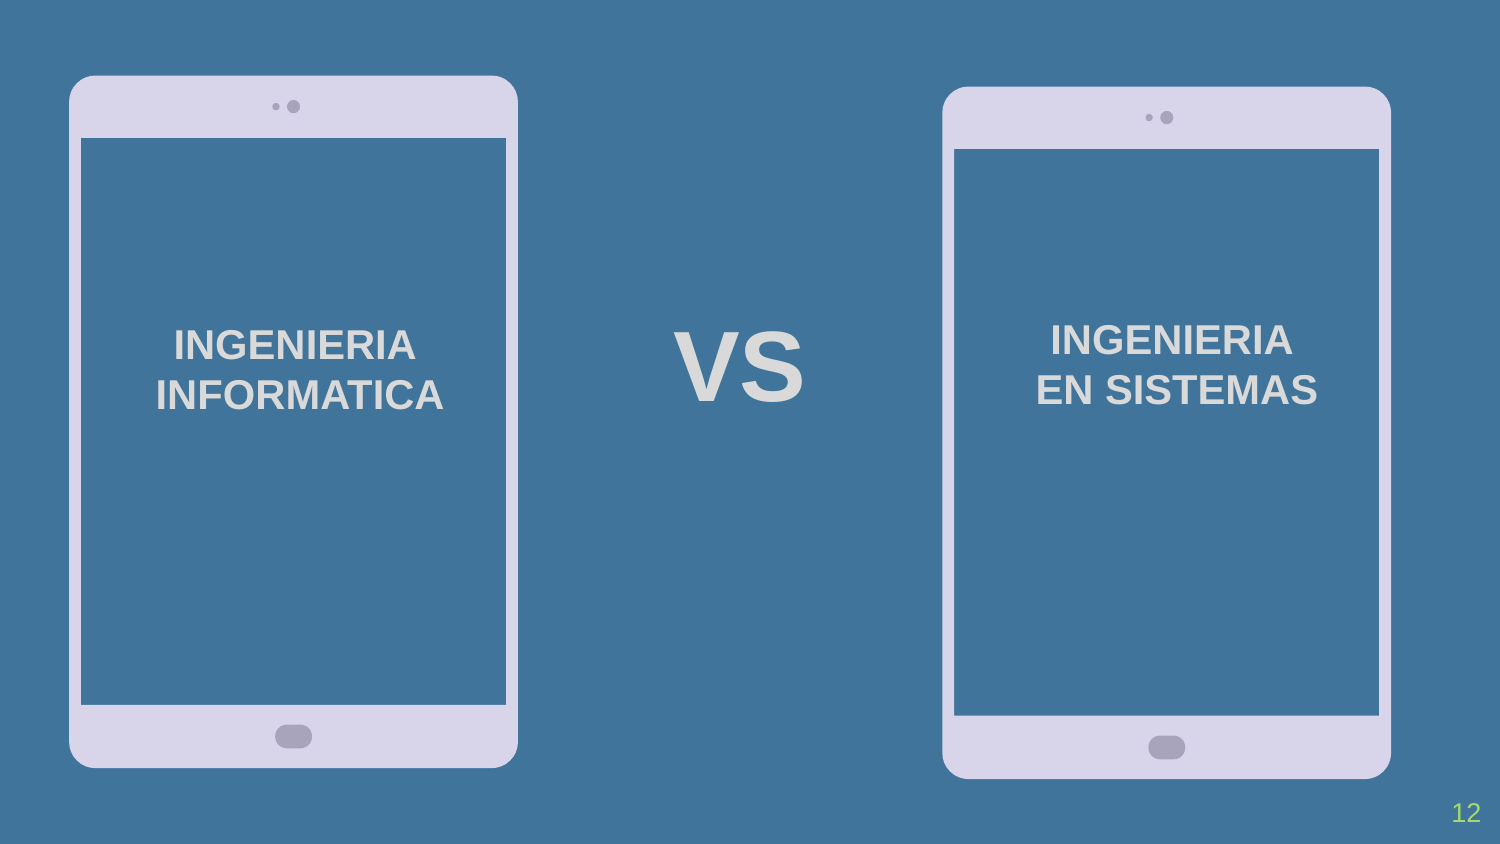

# VS
INGENIERIA
EN SISTEMAS
INGENIERIA
INFORMATICA
12